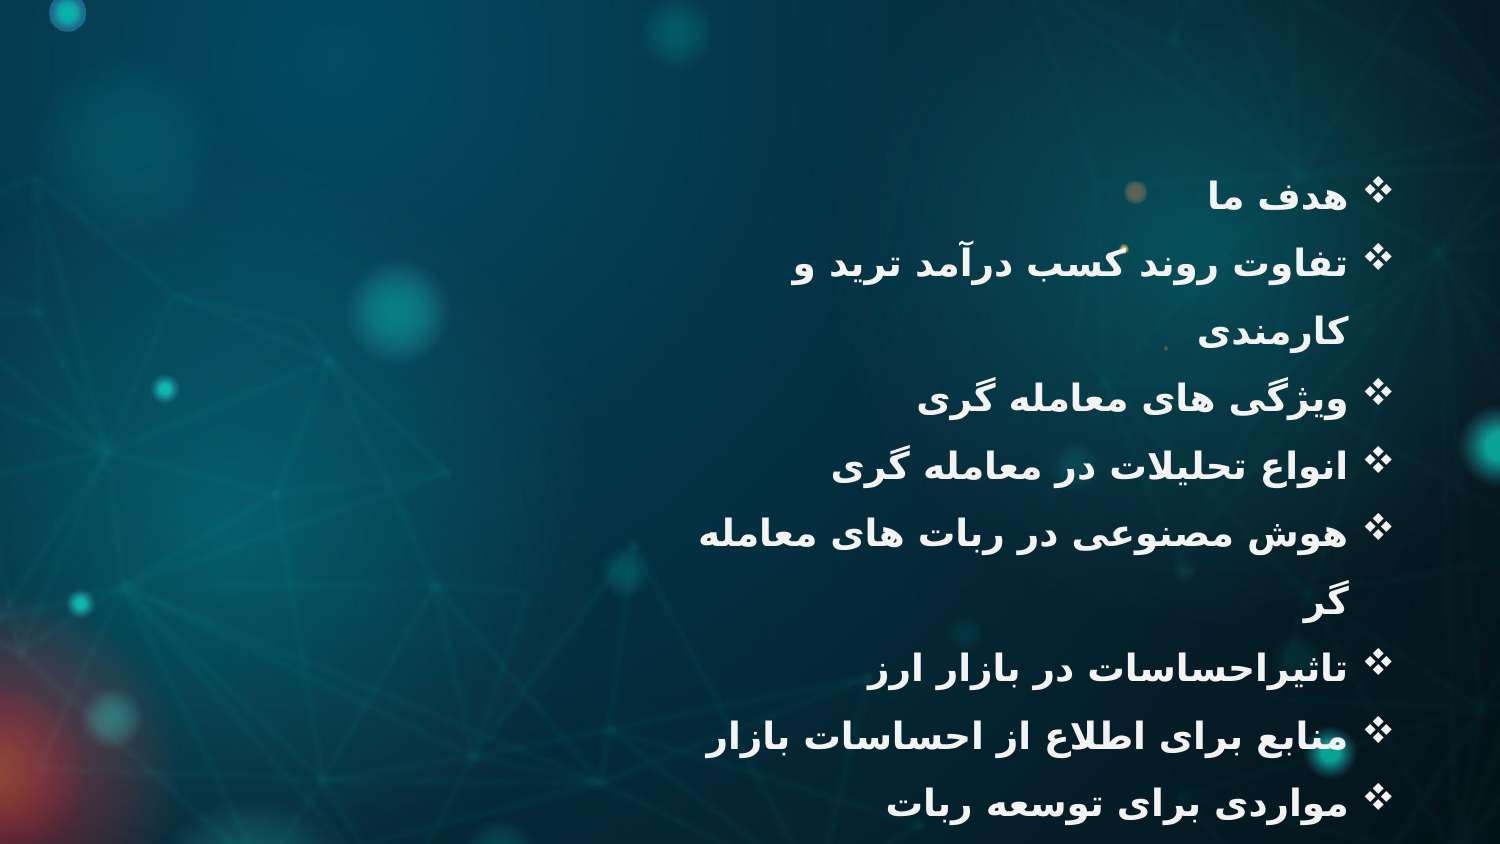

هدف ما
تفاوت روند کسب درآمد ترید و کارمندی
ویژگی های معامله گری
انواع تحلیلات در معامله گری
هوش مصنوعی در ربات های معامله گر
تاثیراحساسات در بازار ارز
منابع برای اطلاع از احساسات بازار
مواردی برای توسعه ربات